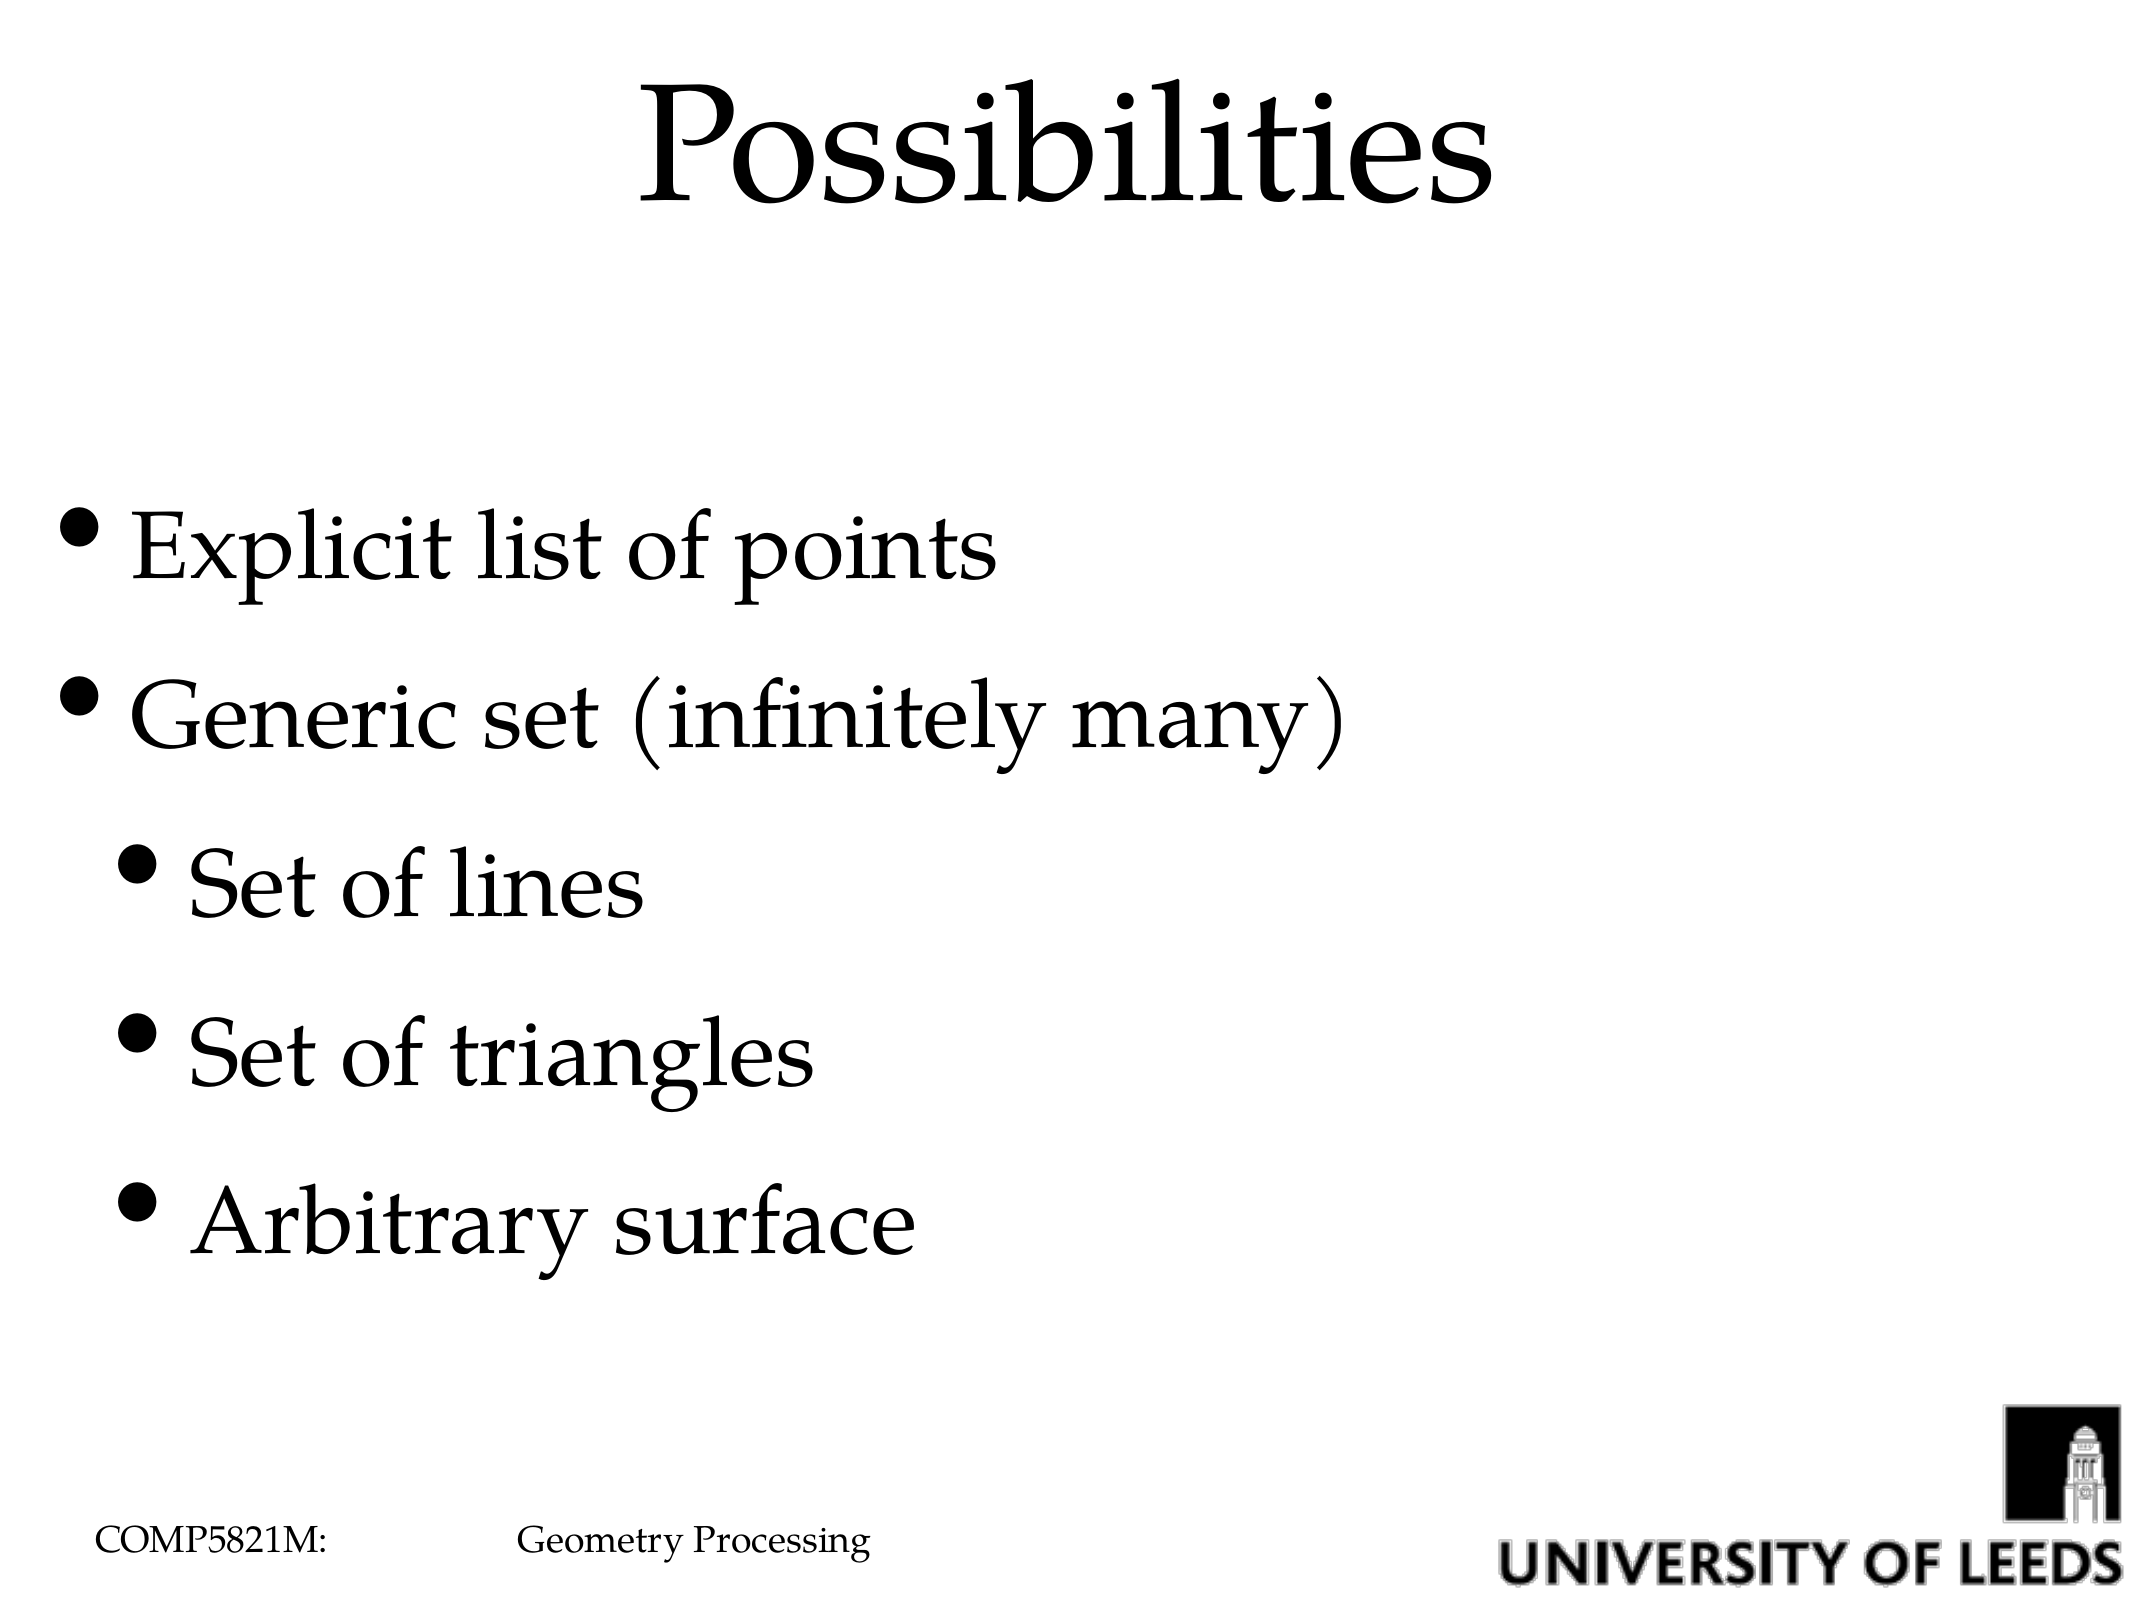

# Possibilities
Explicit list of points
Generic set (infinitely many)
Set of lines
Set of triangles
Arbitrary surface